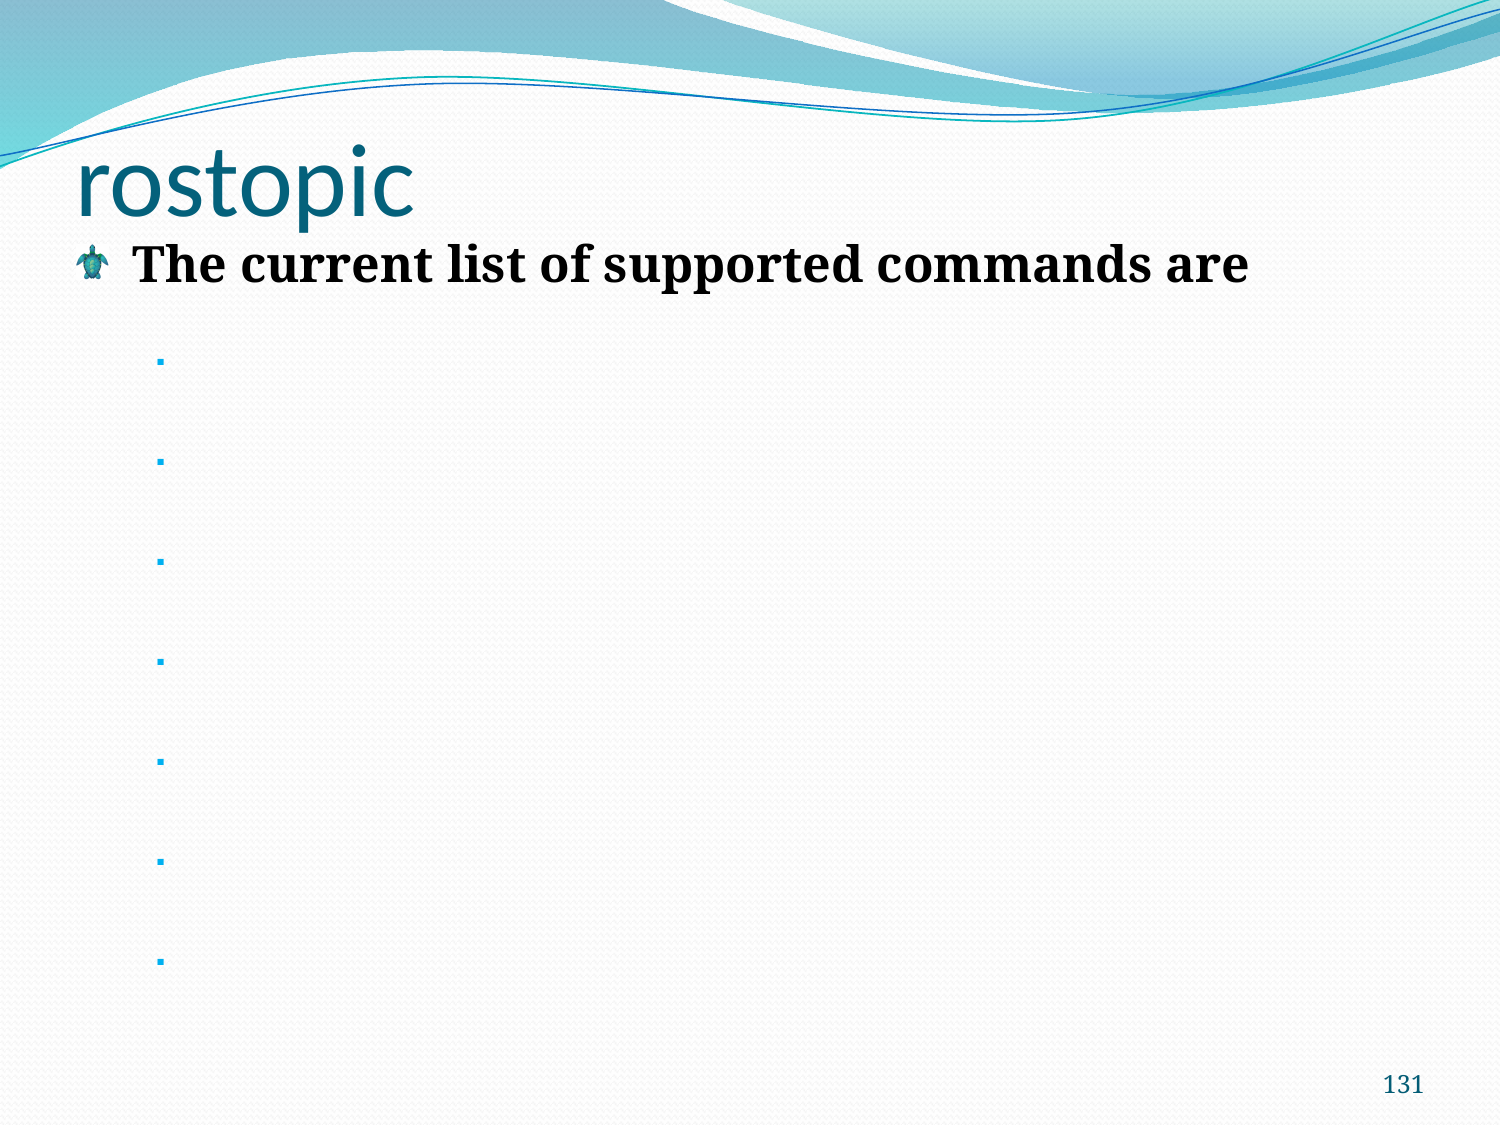

# rostopic
The current list of supported commands are

131